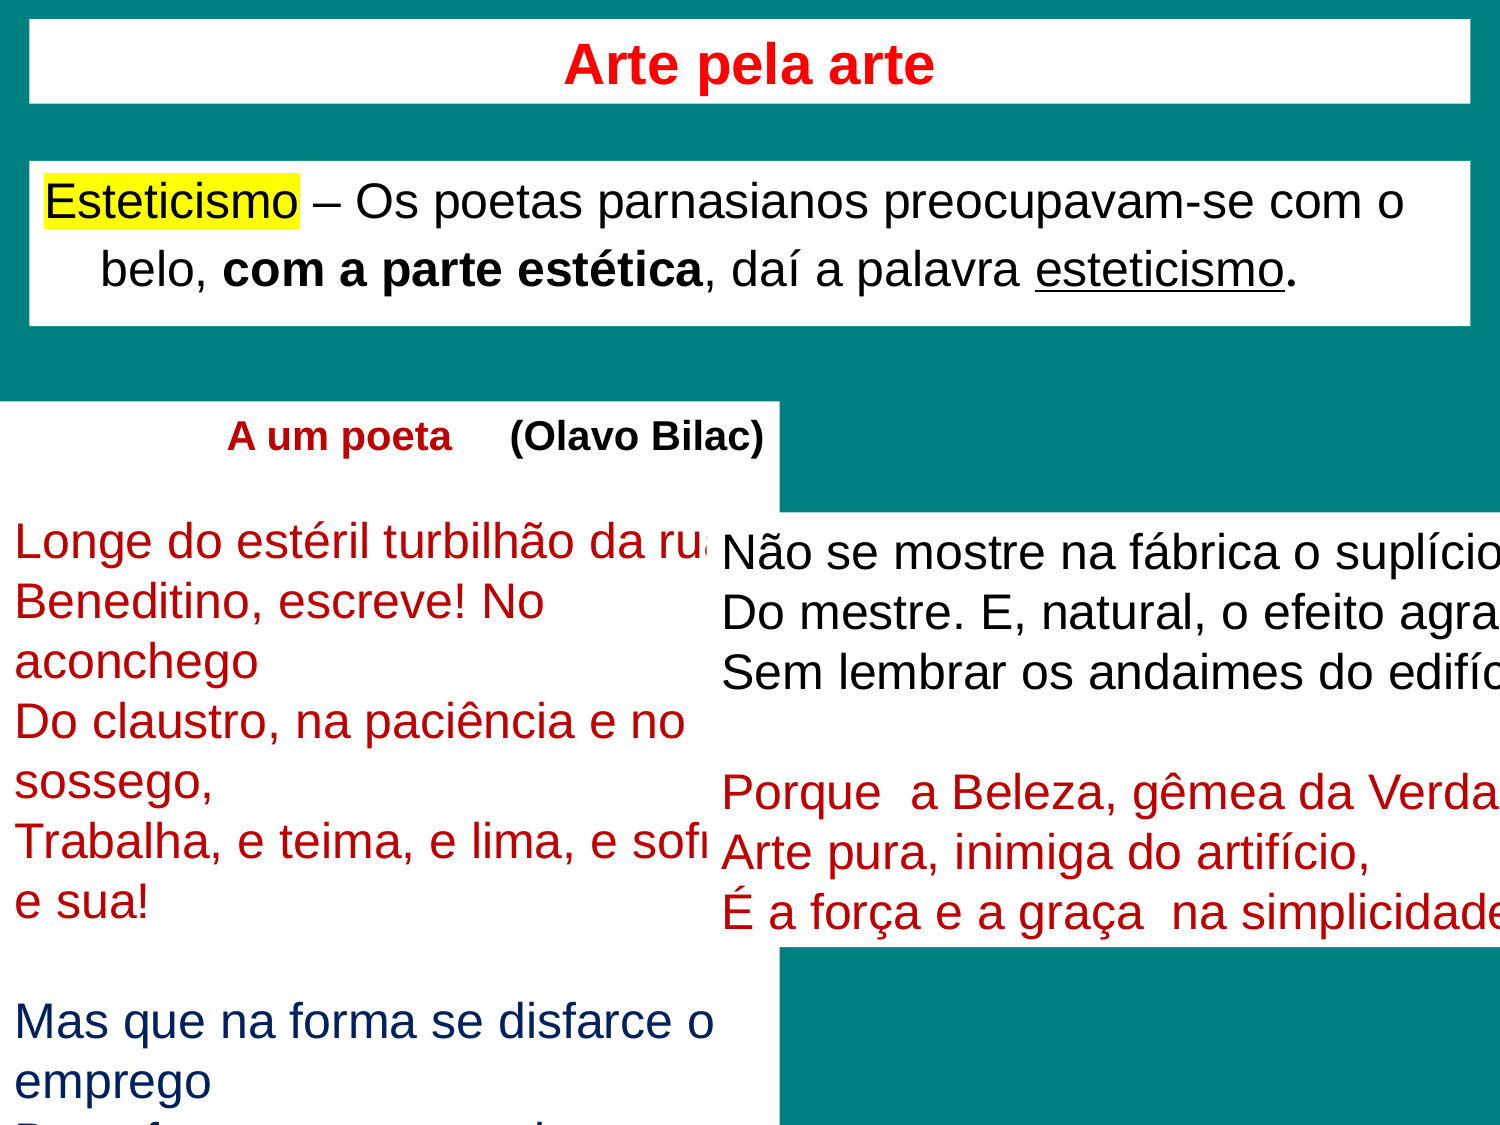

Arte pela arte
Esteticismo – Os poetas parnasianos preocupavam-se com o belo, com a parte estética, daí a palavra esteticismo.
A um poeta     (Olavo Bilac)

Longe do estéril turbilhão da rua,
Beneditino, escreve! No aconchego
Do claustro, na paciência e no sossego,
Trabalha, e teima, e lima, e sofre, e sua!

Mas que na forma se disfarce o emprego
Do esforço; e a trama viva se construa
De tal modo, que  a imagem fique  nua.
Rica mas sóbria, como um templo grego
Não se mostre na fábrica o suplício
Do mestre. E, natural, o efeito agrade,
Sem lembrar os andaimes do edifício:

Porque  a Beleza, gêmea da Verdade,
Arte pura, inimiga do artifício,
É a força e a graça  na simplicidade.